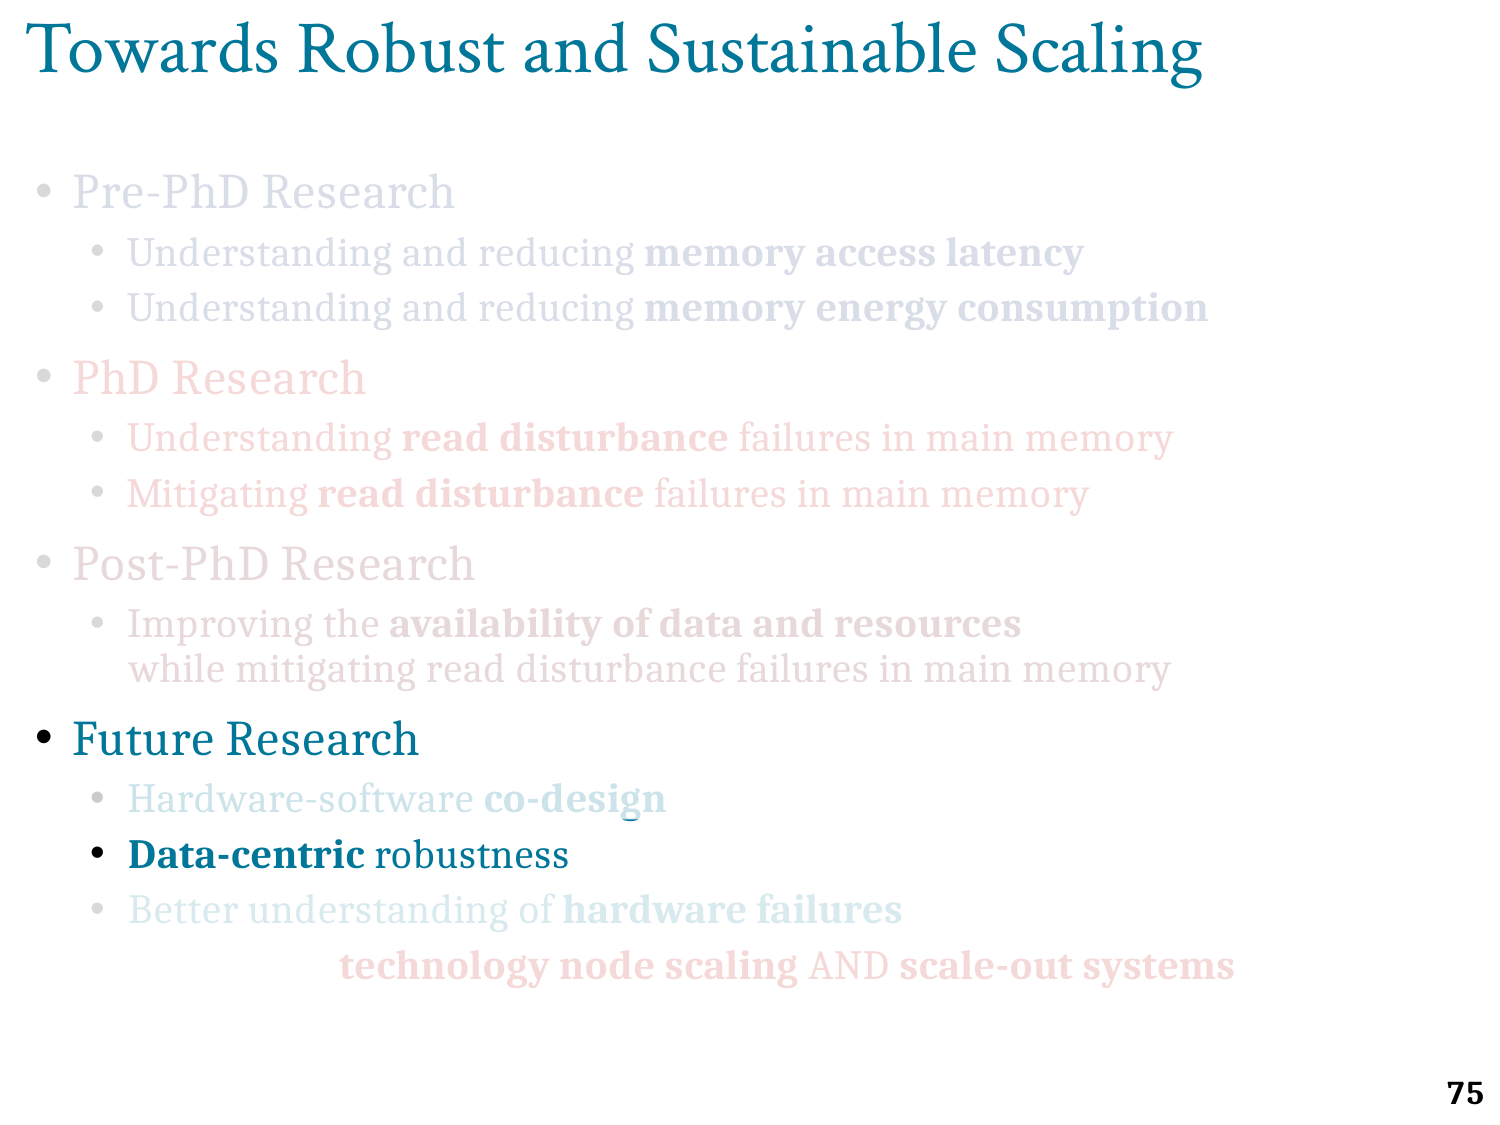

# Towards Robust and Sustainable Scaling

Pre-PhD Research
Understanding and reducing memory access latency
Understanding and reducing memory energy consumption
PhD Research
Understanding read disturbance failures in main memory
Mitigating read disturbance failures in main memory
Post-PhD Research
Improving the availability of data and resources
while mitigating read disturbance failures in main memory
Future Research
Hardware-software co-design
Data-centric robustness
Better understanding of hardware failures
technology node scaling AND scale-out systems

75